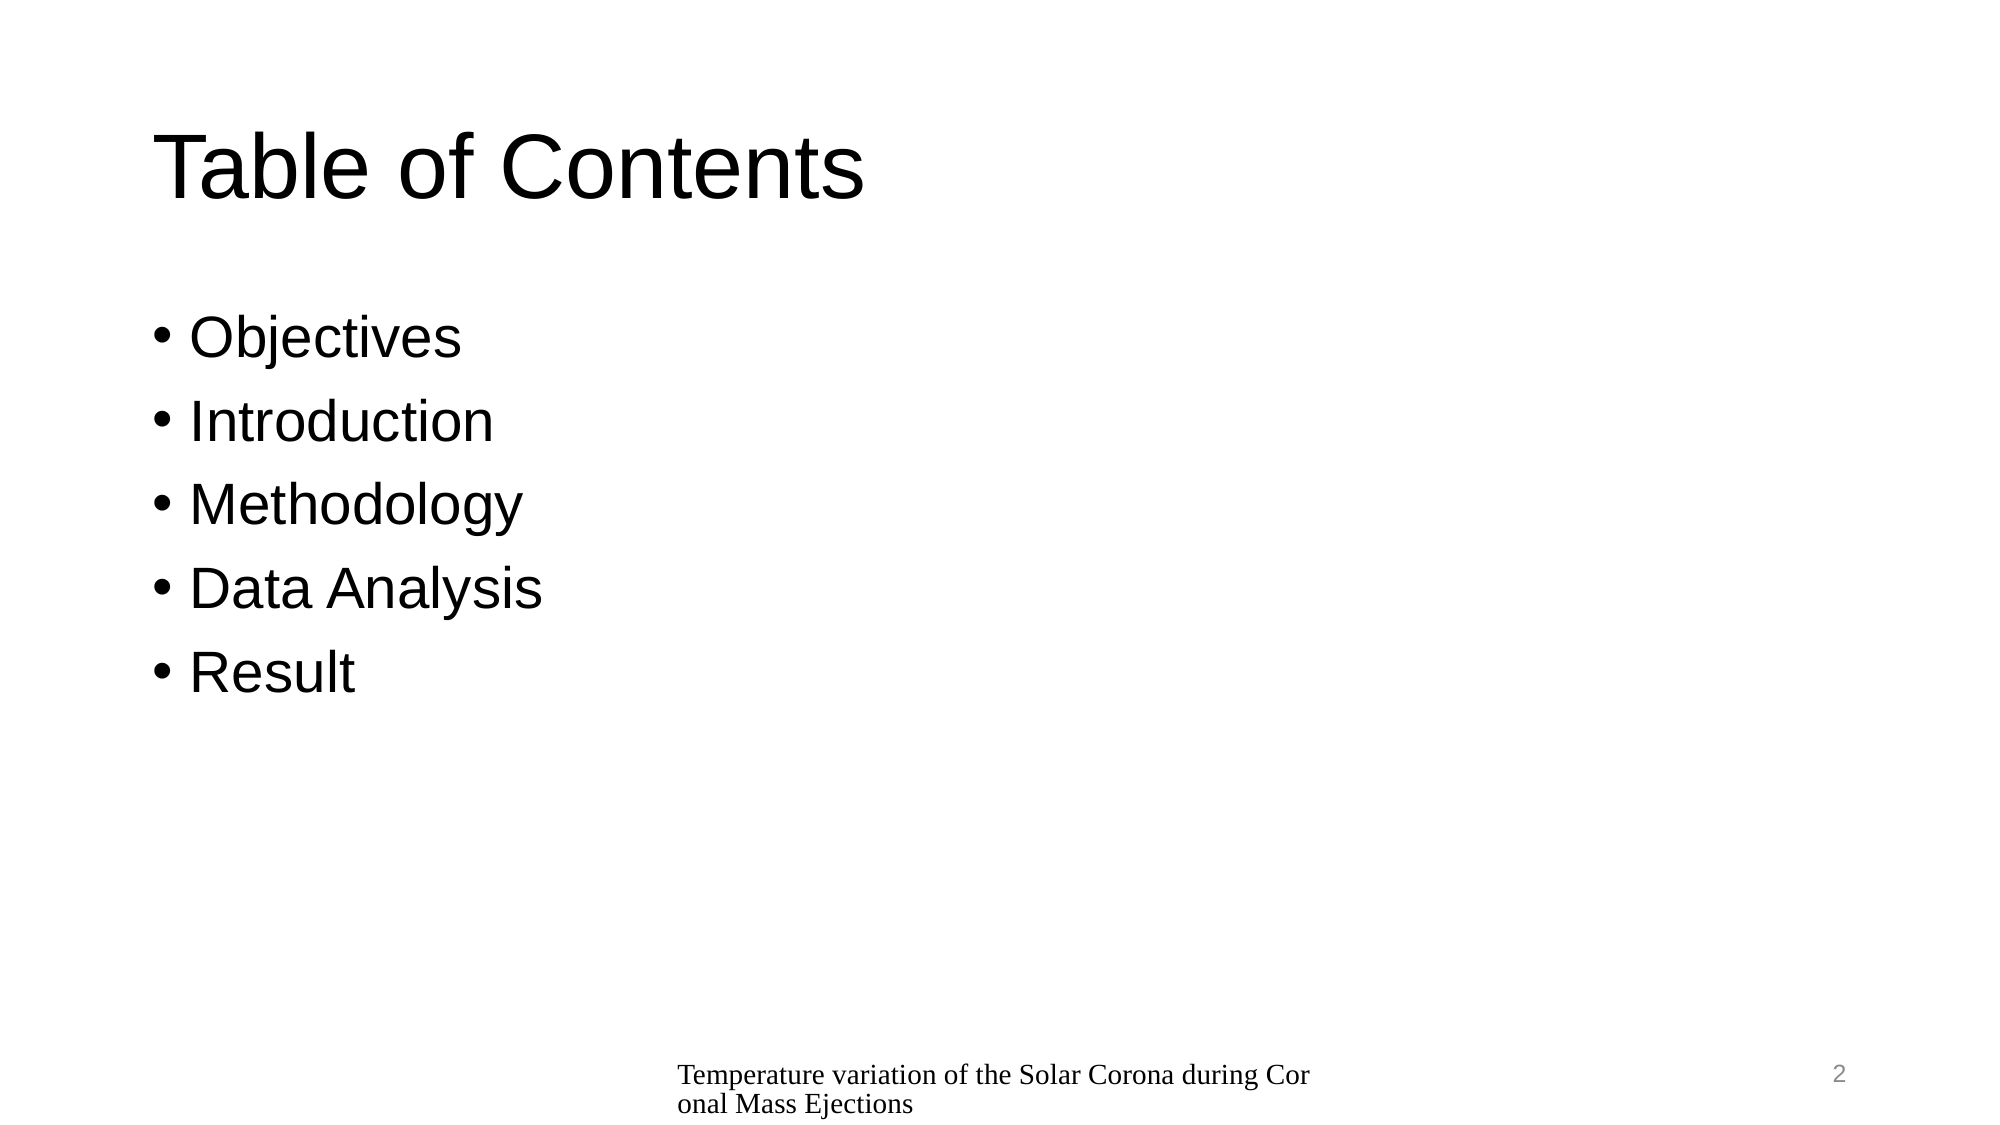

# Table of Contents
Objectives
Introduction
Methodology
Data Analysis
Result

Temperature variation of the Solar Corona during Coronal Mass Ejections
2